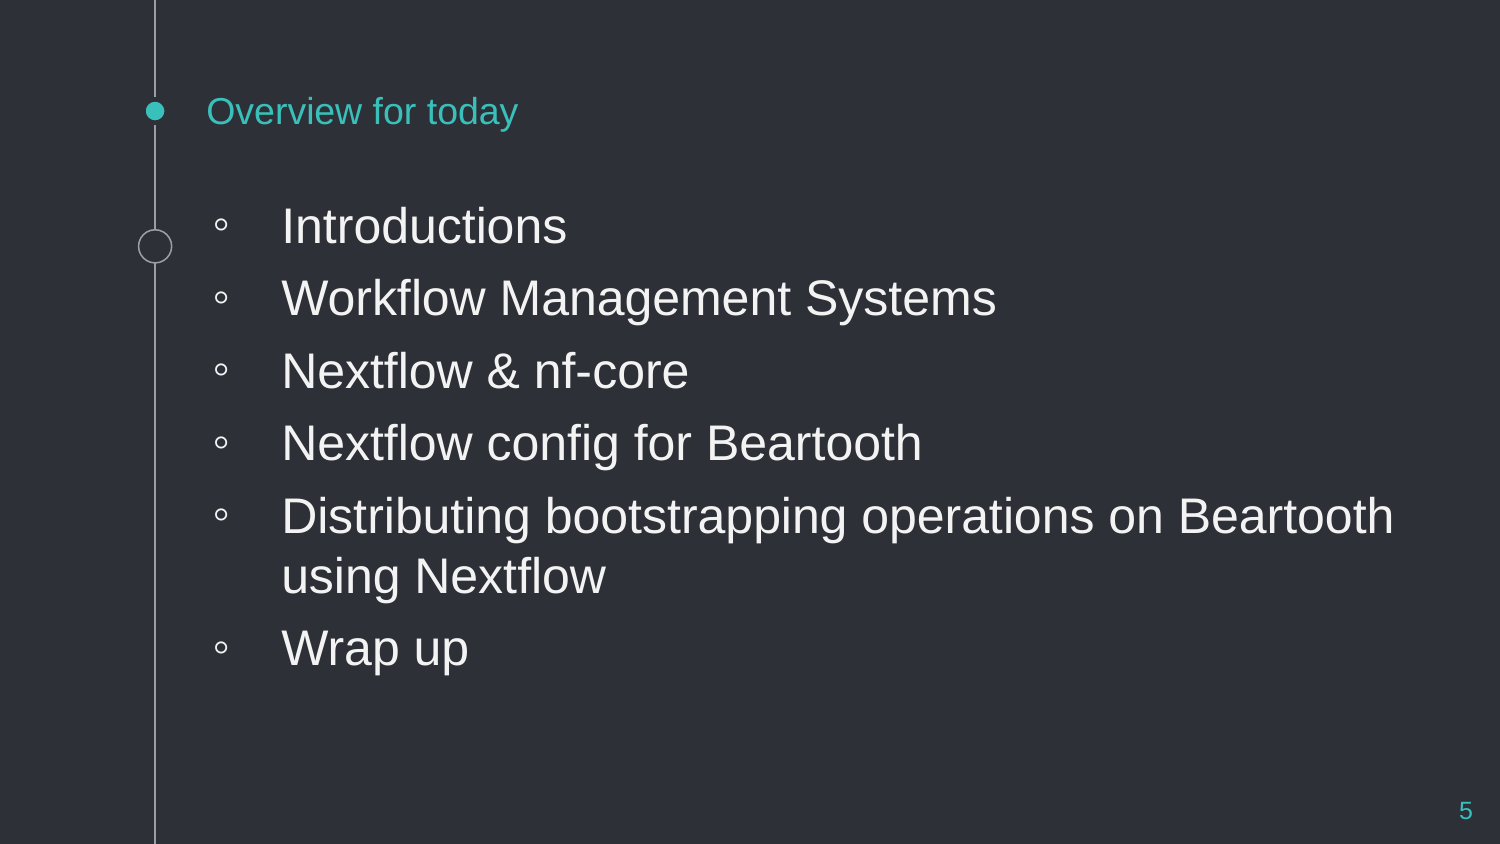

# Overview for today
Introductions
Workflow Management Systems
Nextflow & nf-core
Nextflow config for Beartooth
Distributing bootstrapping operations on Beartooth using Nextflow
Wrap up
5